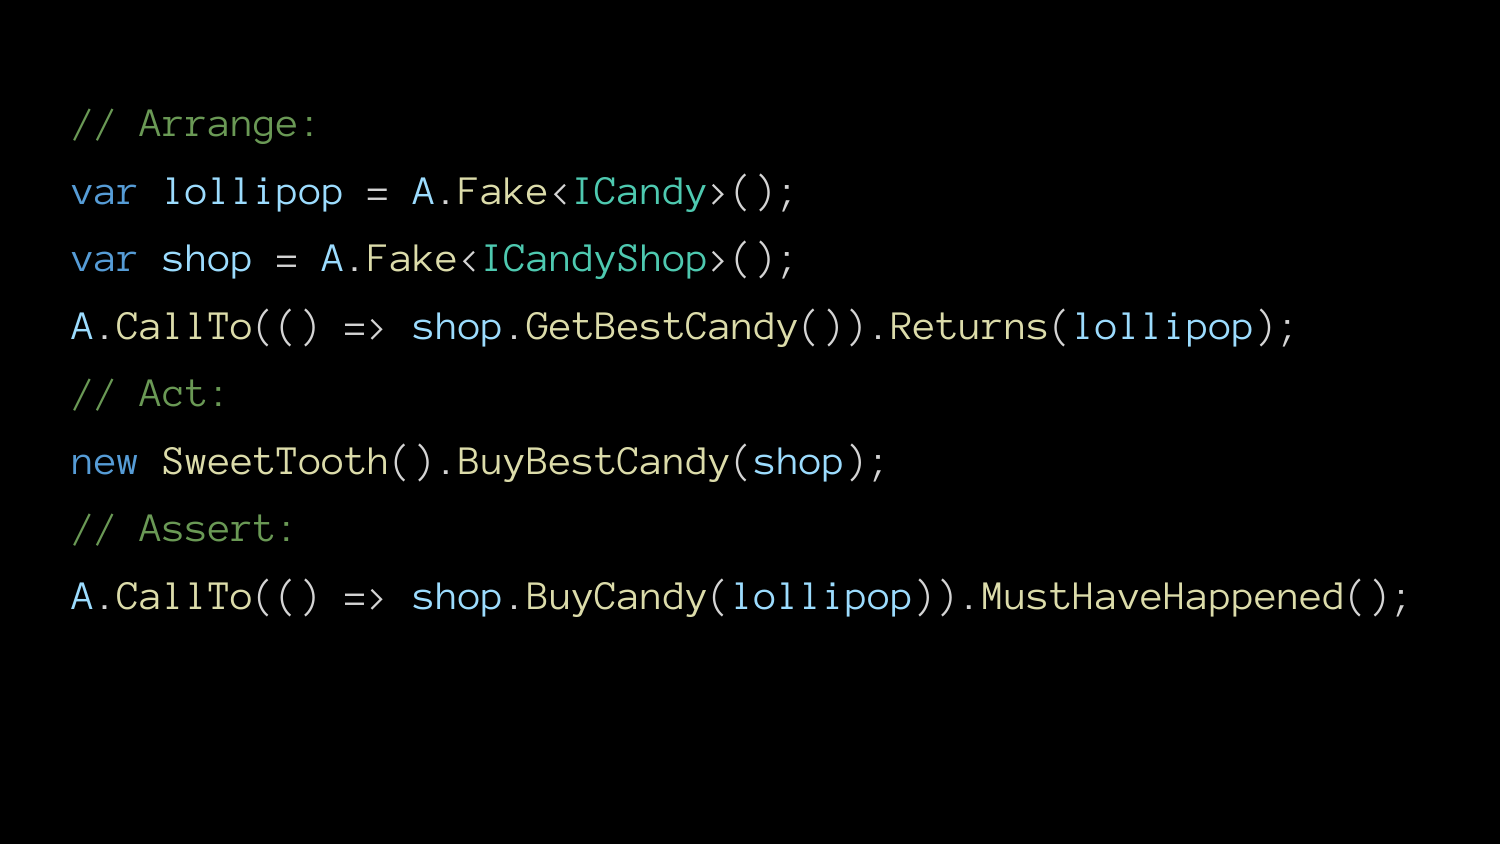

// Arrange:
var lollipop = A.Fake<ICandy>();
var shop = A.Fake<ICandyShop>();
A.CallTo(() => shop.GetBestCandy()).Returns(lollipop);
// Act:
new SweetTooth().BuyBestCandy(shop);
// Assert:
A.CallTo(() => shop.BuyCandy(lollipop)).MustHaveHappened();